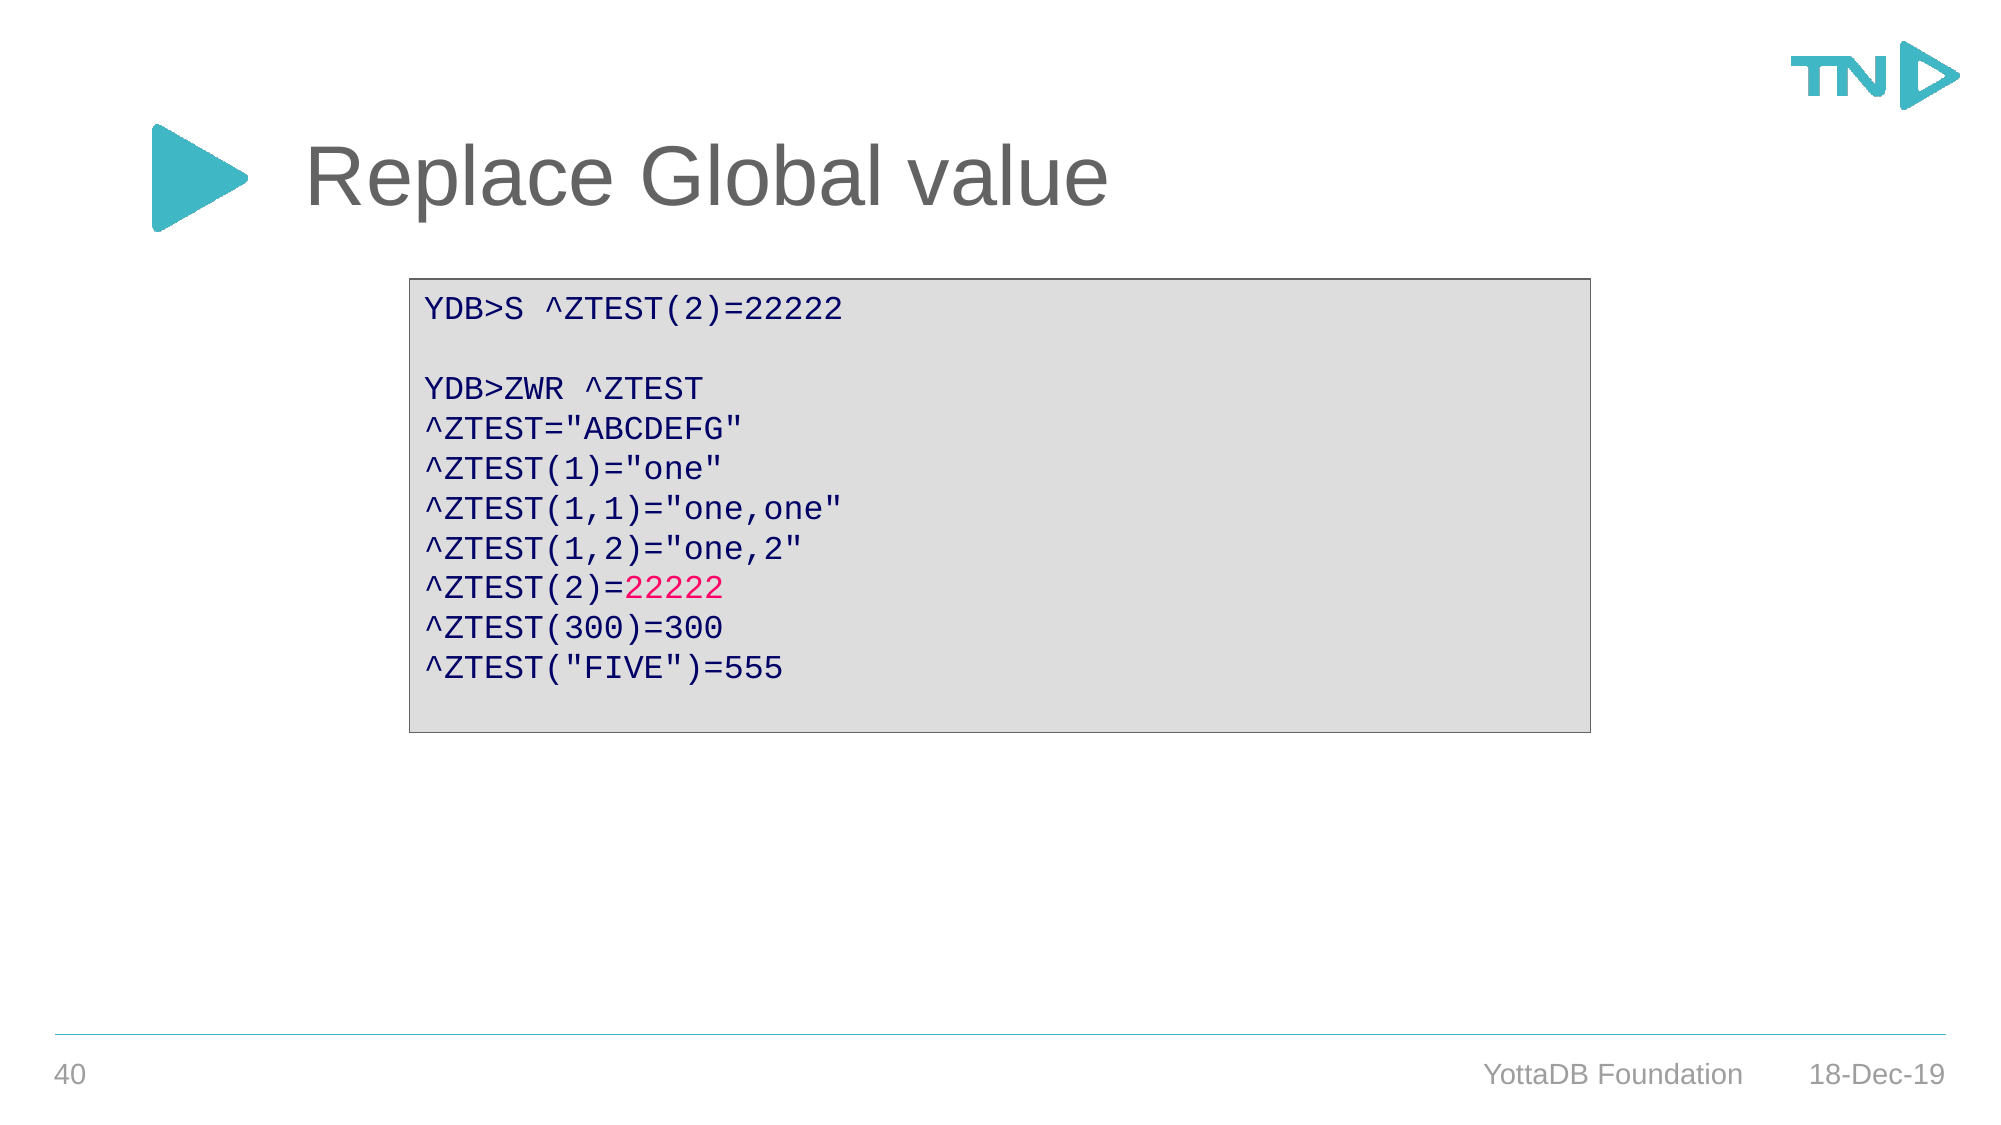

# Replace Global value
YDB>S ^ZTEST(2)=22222

YDB>ZWR ^ZTEST
^ZTEST="ABCDEFG"
^ZTEST(1)="one"
^ZTEST(1,1)="one,one"
^ZTEST(1,2)="one,2"
^ZTEST(2)=22222
^ZTEST(300)=300
^ZTEST("FIVE")=555

40
YottaDB Foundation
18-Dec-19